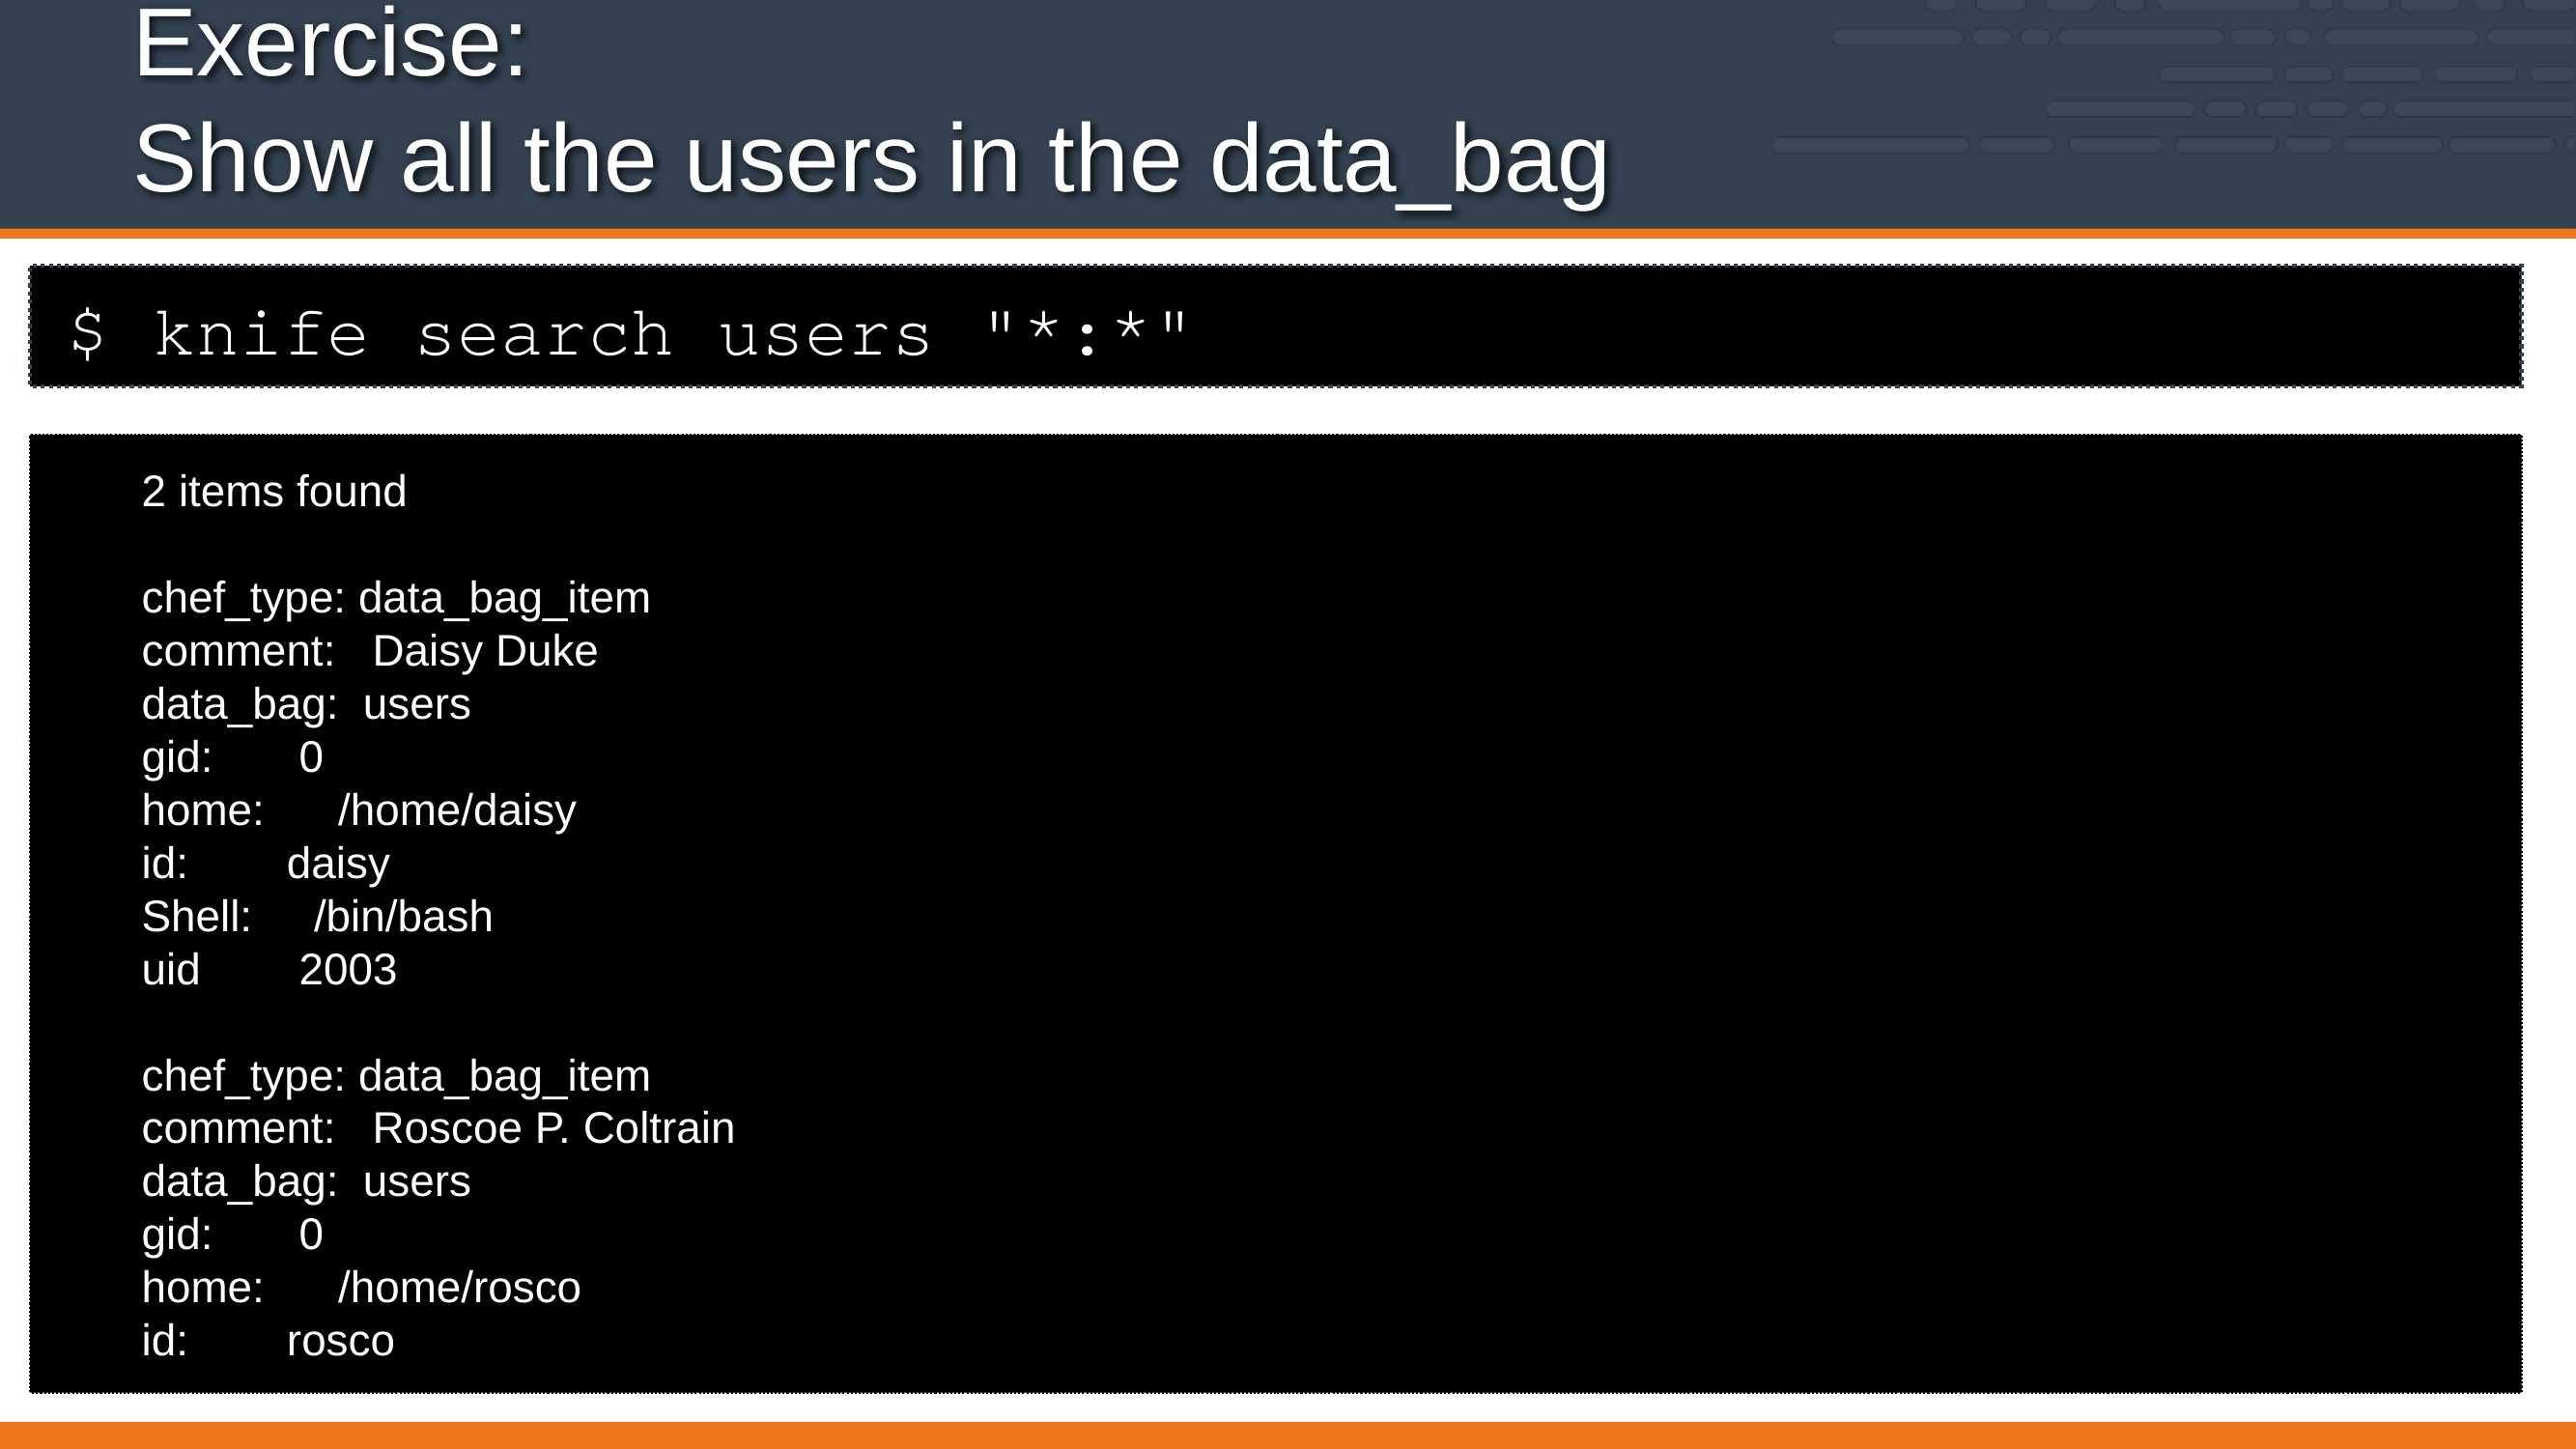

# Exercise: Show all the users in the data_bag
$ knife search users "*:*"
2 items found

chef_type: data_bag_item
comment:   Daisy Duke
data_bag:  users
gid:       0
home:      /home/daisy
id:        daisy
Shell:     /bin/bash
uid        2003

chef_type: data_bag_item
comment:   Roscoe P. Coltrain
data_bag:  users
gid:       0
home:      /home/rosco
id:        rosco